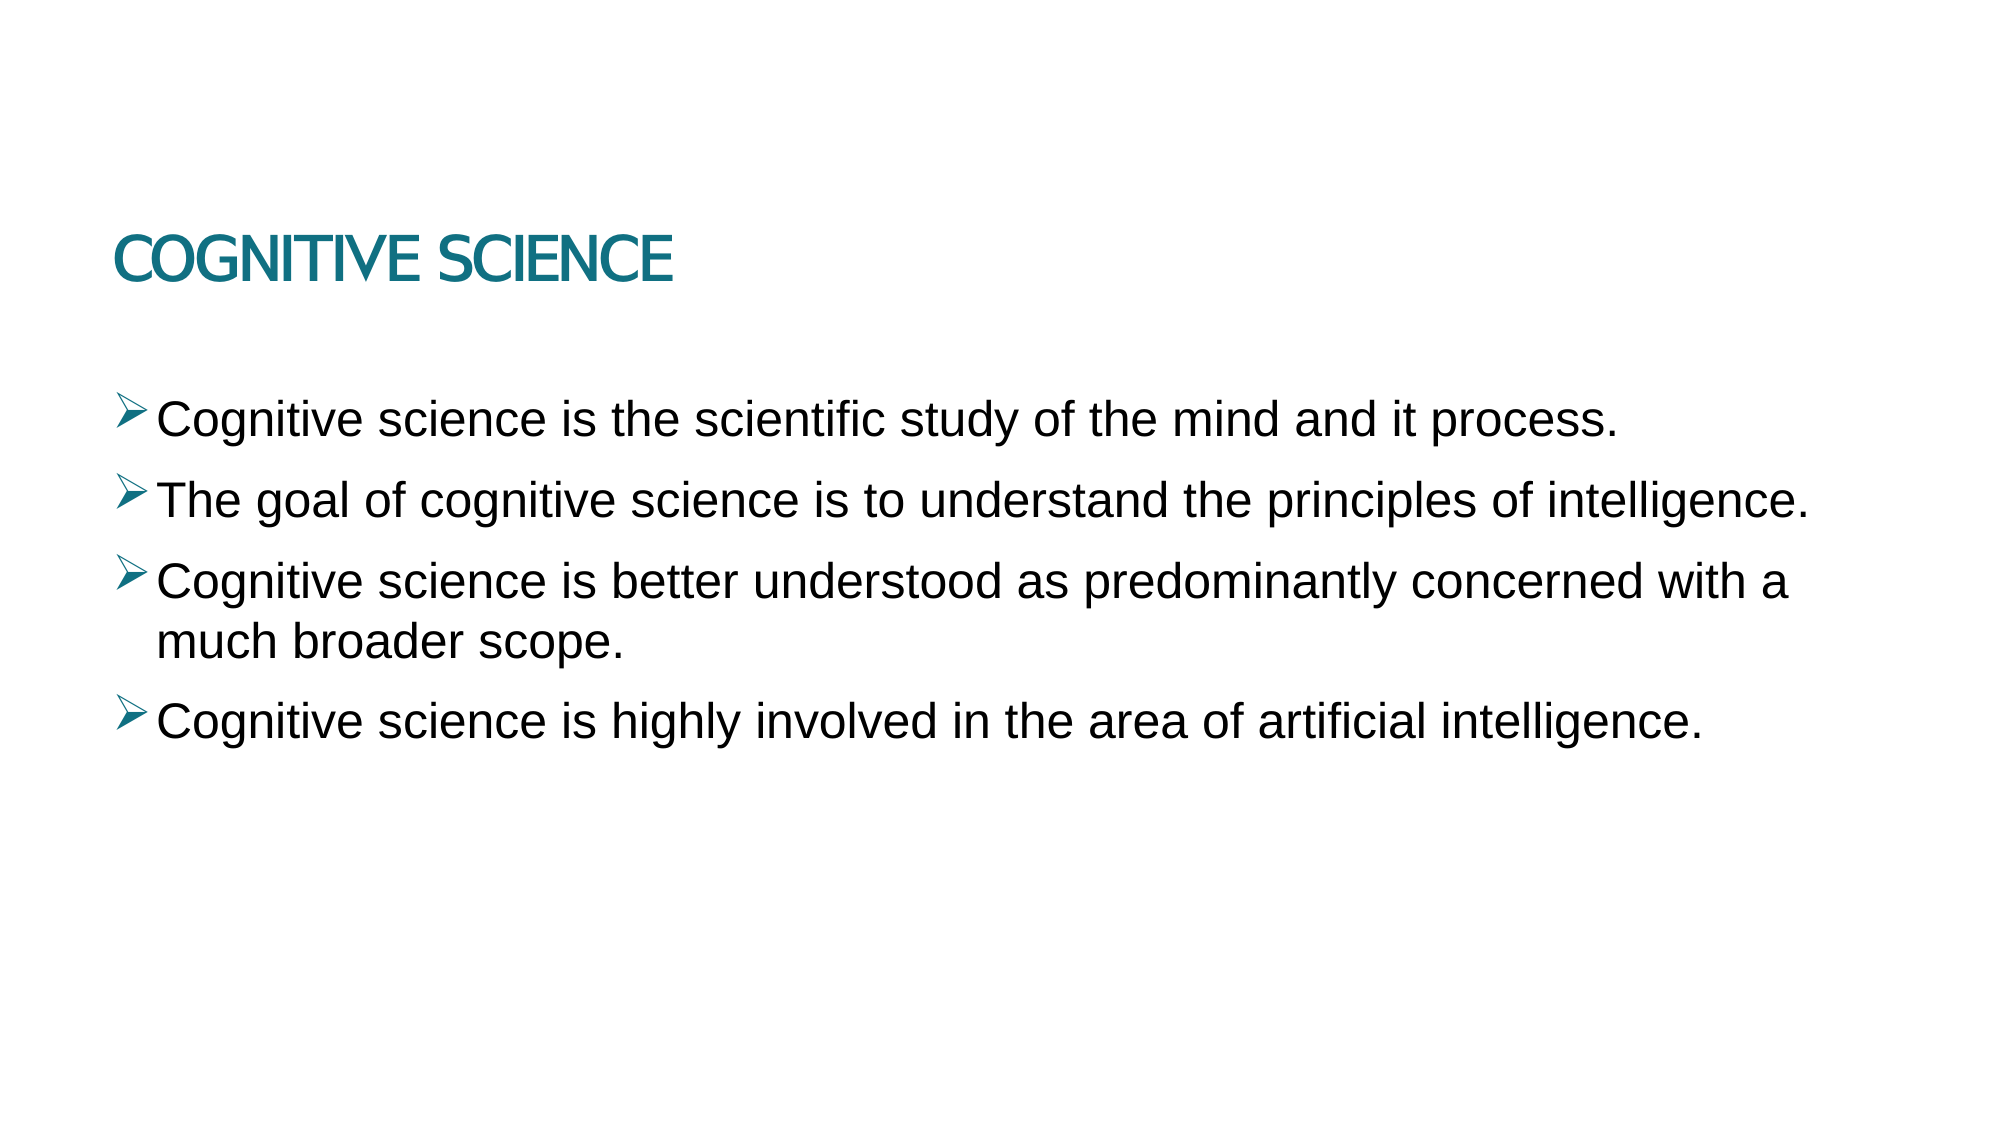

# Cognitive Science
Cognitive science is the scientific study of the mind and it process.
The goal of cognitive science is to understand the principles of intelligence.
Cognitive science is better understood as predominantly concerned with a much broader scope.
Cognitive science is highly involved in the area of artificial intelligence.